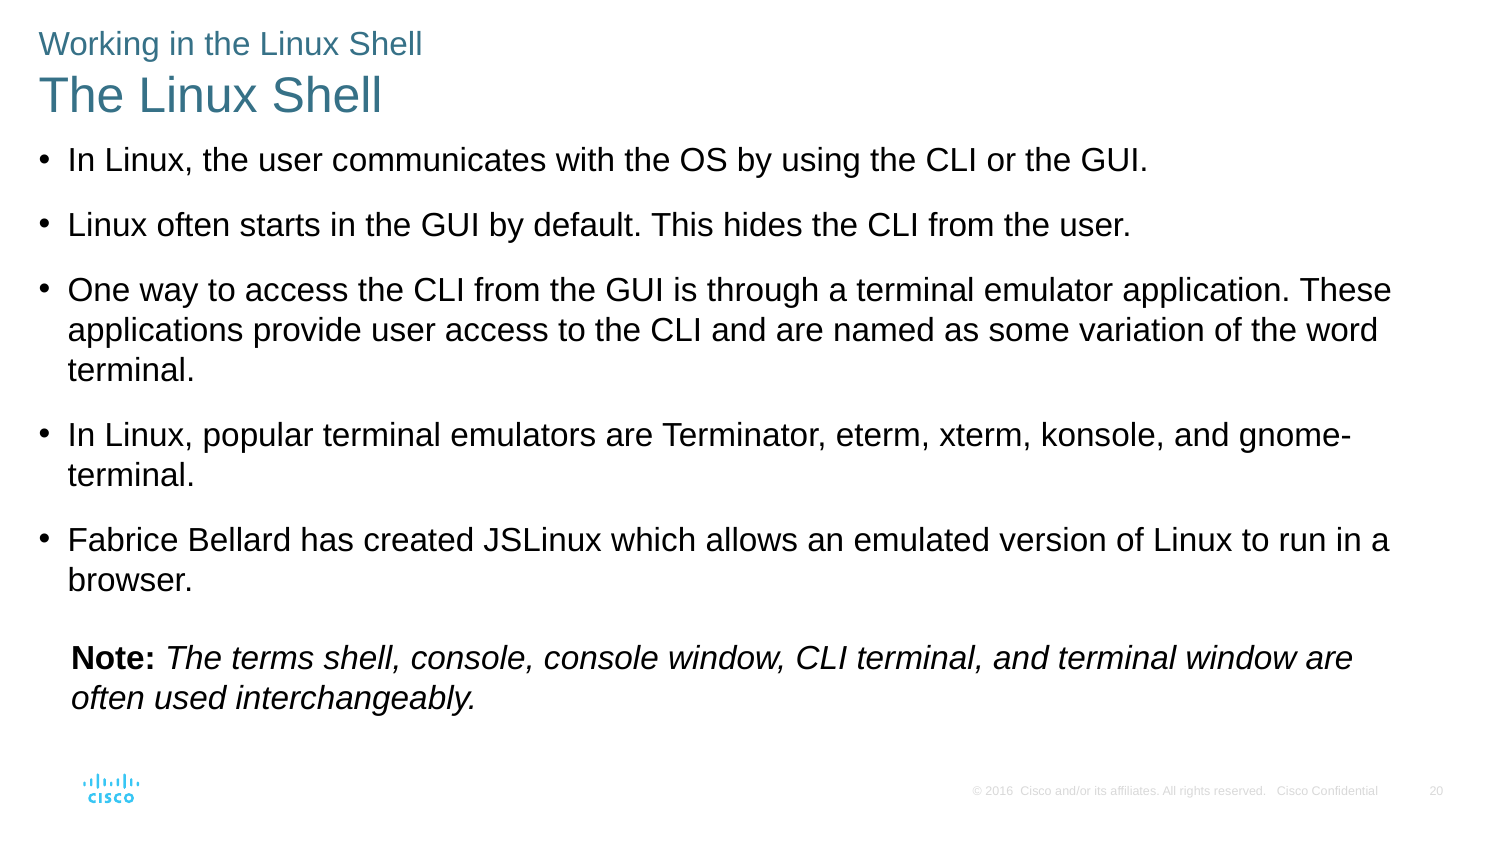

Working in the Linux Shell
The Linux Shell
In Linux, the user communicates with the OS by using the CLI or the GUI.
Linux often starts in the GUI by default. This hides the CLI from the user.
One way to access the CLI from the GUI is through a terminal emulator application. These applications provide user access to the CLI and are named as some variation of the word terminal.
In Linux, popular terminal emulators are Terminator, eterm, xterm, konsole, and gnome-terminal.
Fabrice Bellard has created JSLinux which allows an emulated version of Linux to run in a browser.

Note: The terms shell, console, console window, CLI terminal, and terminal window are often used interchangeably.